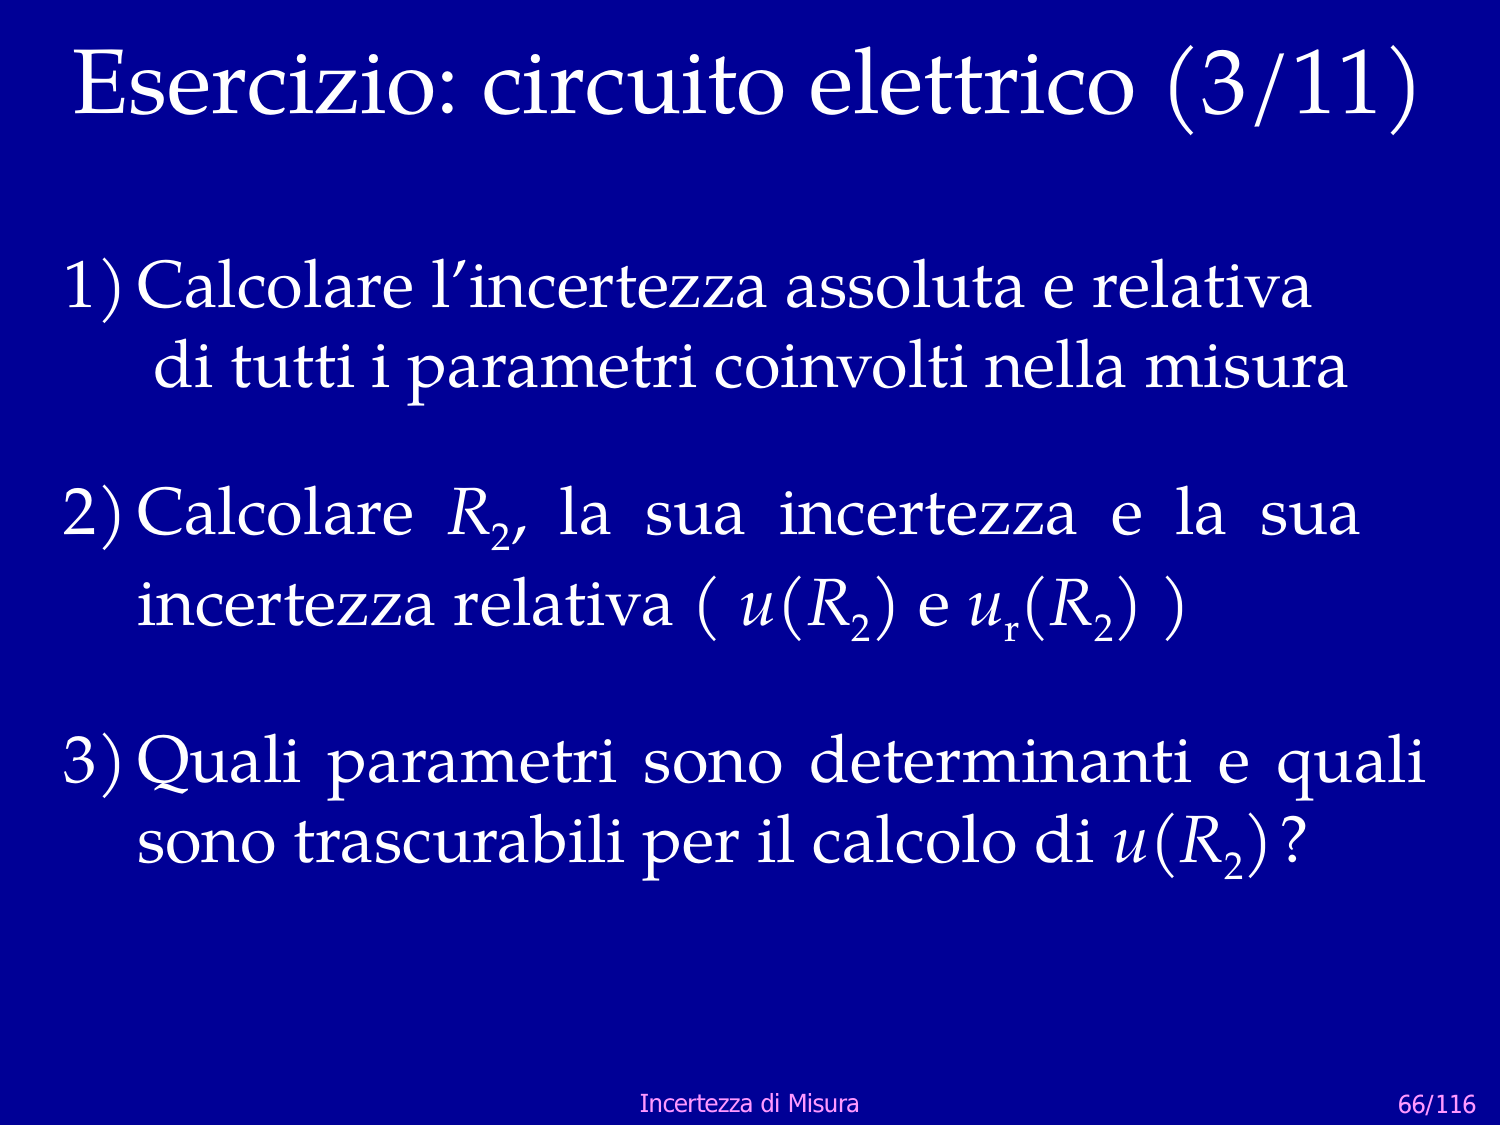

# Esercizio: circuito elettrico (3/11)
Calcolare l’incertezza assoluta e relativa        di tutti i parametri coinvolti nella misura
2)	Calcolare R2, la sua incertezza e la sua   incertezza relativa ( u(R2) e ur(R2) )
3)	Quali parametri sono determinanti e quali sono trascurabili per il calcolo di u(R2) ?
Incertezza di Misura